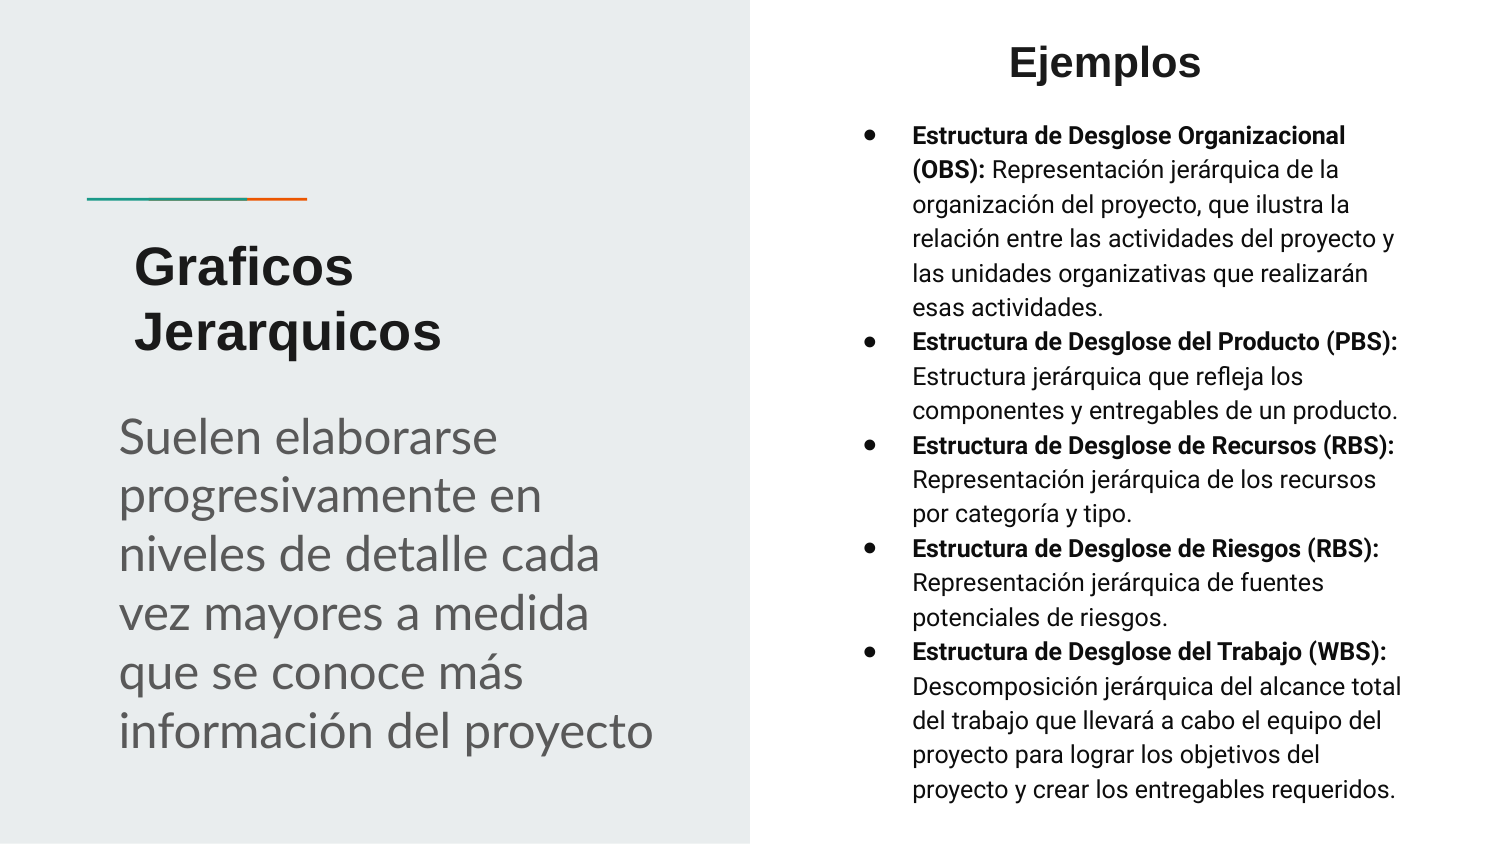

Ejemplos

Estructura de Desglose Organizacional (OBS): Representación jerárquica de la organización del proyecto, que ilustra la relación entre las actividades del proyecto y las unidades organizativas que realizarán esas actividades.
Estructura de Desglose del Producto (PBS): Estructura jerárquica que refleja los componentes y entregables de un producto.
Estructura de Desglose de Recursos (RBS): Representación jerárquica de los recursos por categoría y tipo.
Estructura de Desglose de Riesgos (RBS): Representación jerárquica de fuentes potenciales de riesgos.
Estructura de Desglose del Trabajo (WBS): Descomposición jerárquica del alcance total del trabajo que llevará a cabo el equipo del proyecto para lograr los objetivos del proyecto y crear los entregables requeridos.

# Graficos Jerarquicos
Suelen elaborarse progresivamente en niveles de detalle cada vez mayores a medida que se conoce más información del proyecto